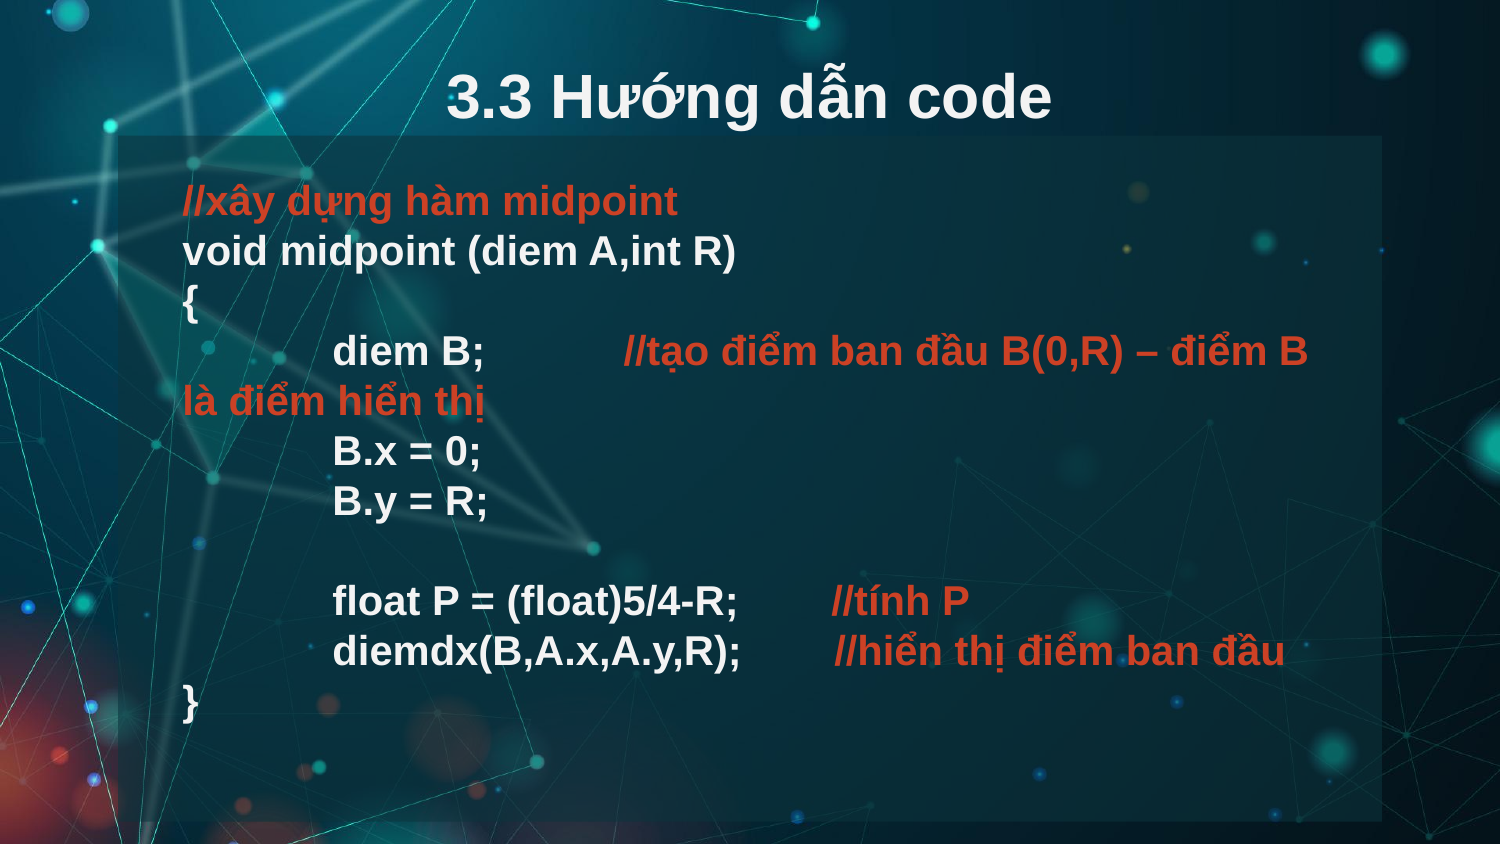

# 3.3 Hướng dẫn code
//xây dựng hàm midpoint
void midpoint (diem A,int R)
{
	diem B;            //tạo điểm ban đầu B(0,R) – điểm B là điểm hiển thị
	B.x = 0;
	B.y = R;

	float P = (float)5/4-R;        //tính P
	diemdx(B,A.x,A.y,R);        //hiển thị điểm ban đầu
}